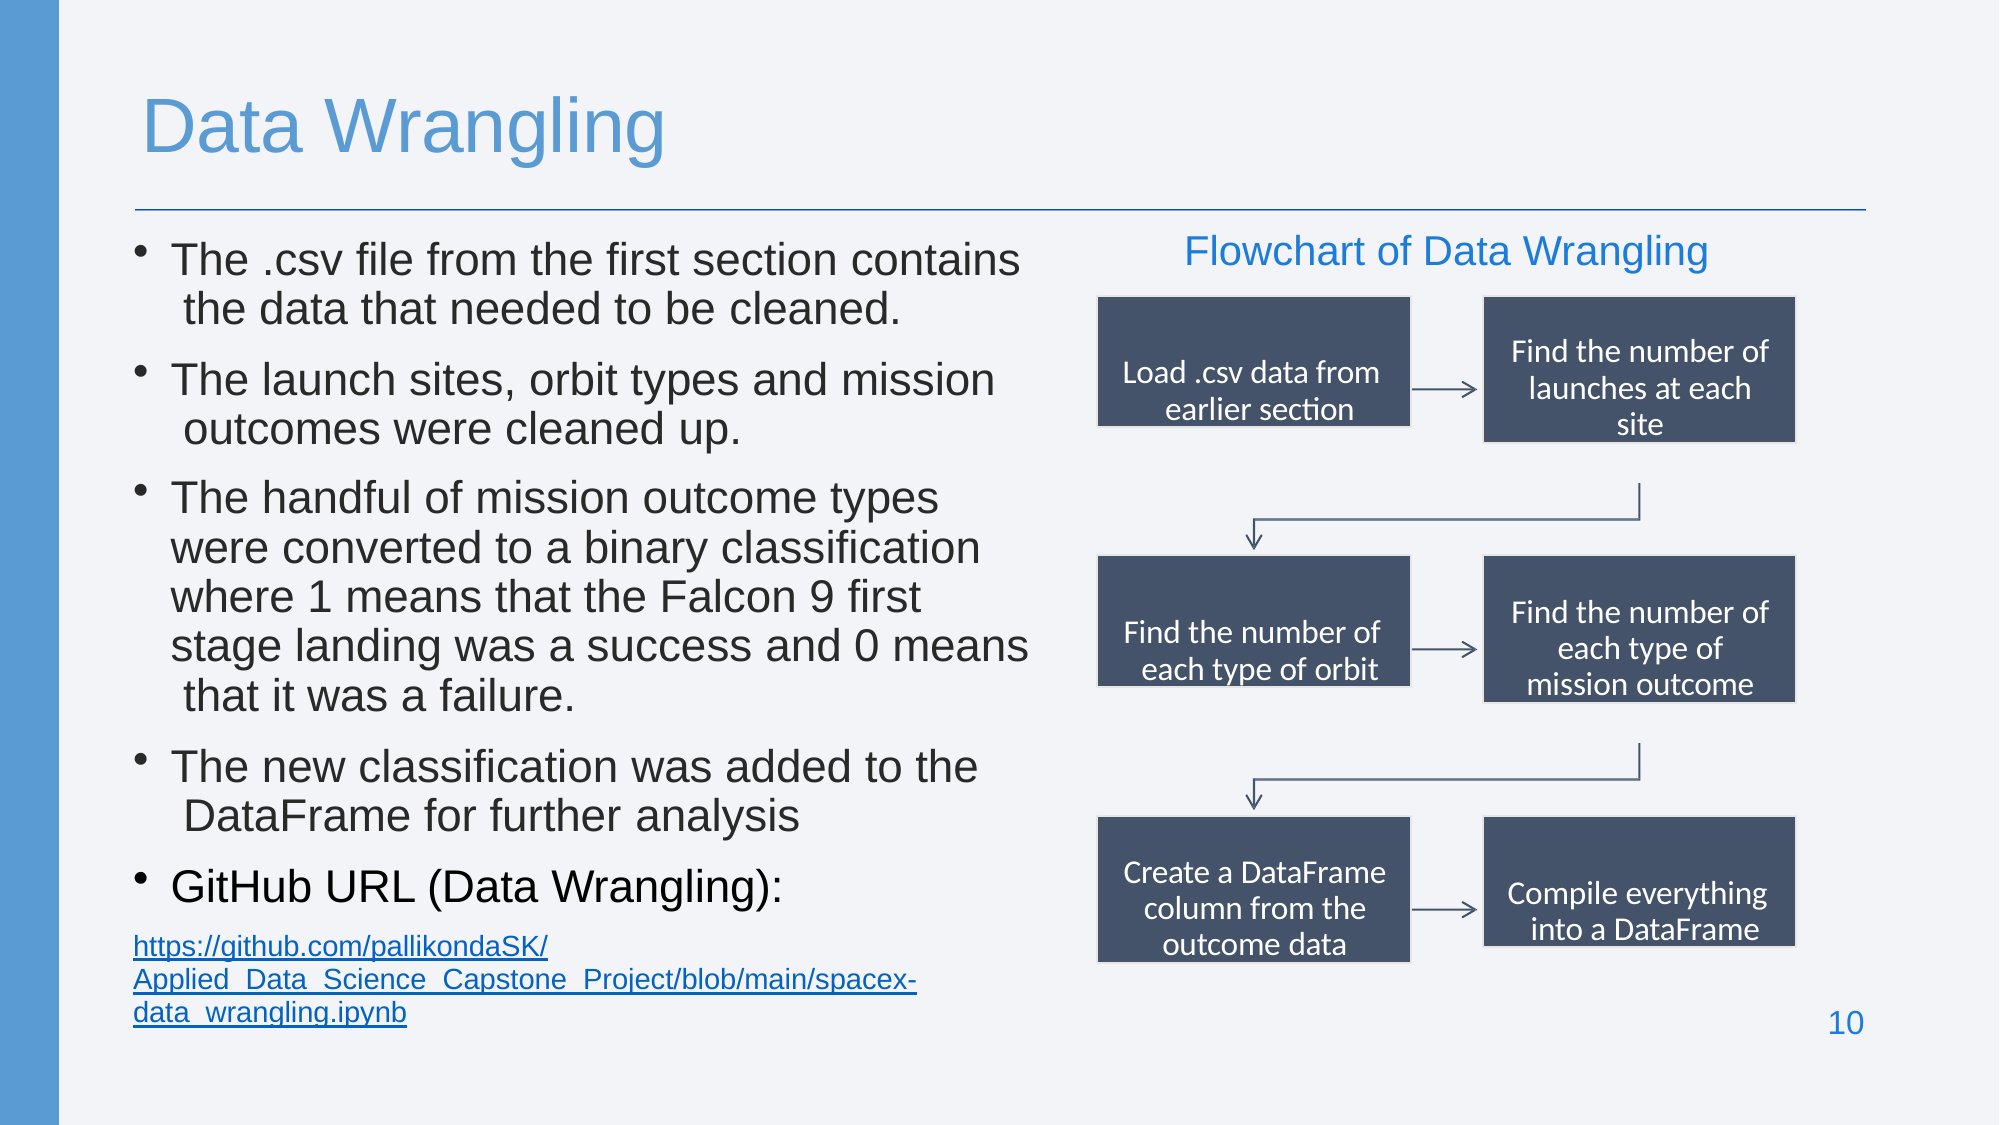

# Data Wrangling
Flowchart of Data Wrangling
The .csv file from the first section contains  the data that needed to be cleaned.
The launch sites, orbit types and mission  outcomes were cleaned up.
The handful of mission outcome types  were converted to a binary classification  where 1 means that the Falcon 9 first  stage landing was a success and 0 means  that it was a failure.
The new classification was added to the  DataFrame for further analysis
GitHub URL (Data Wrangling):
https://github.com/pallikondaSK/Applied_Data_Science_Capstone_Project/blob/main/spacex-data_wrangling.ipynb

Load .csv data from  earlier section

Find the number of  launches at each  site

Find the number of  each type of orbit

Find the number of  each type of  mission outcome

Create a DataFrame  column from the  outcome data

Compile everything  into a DataFrame

10